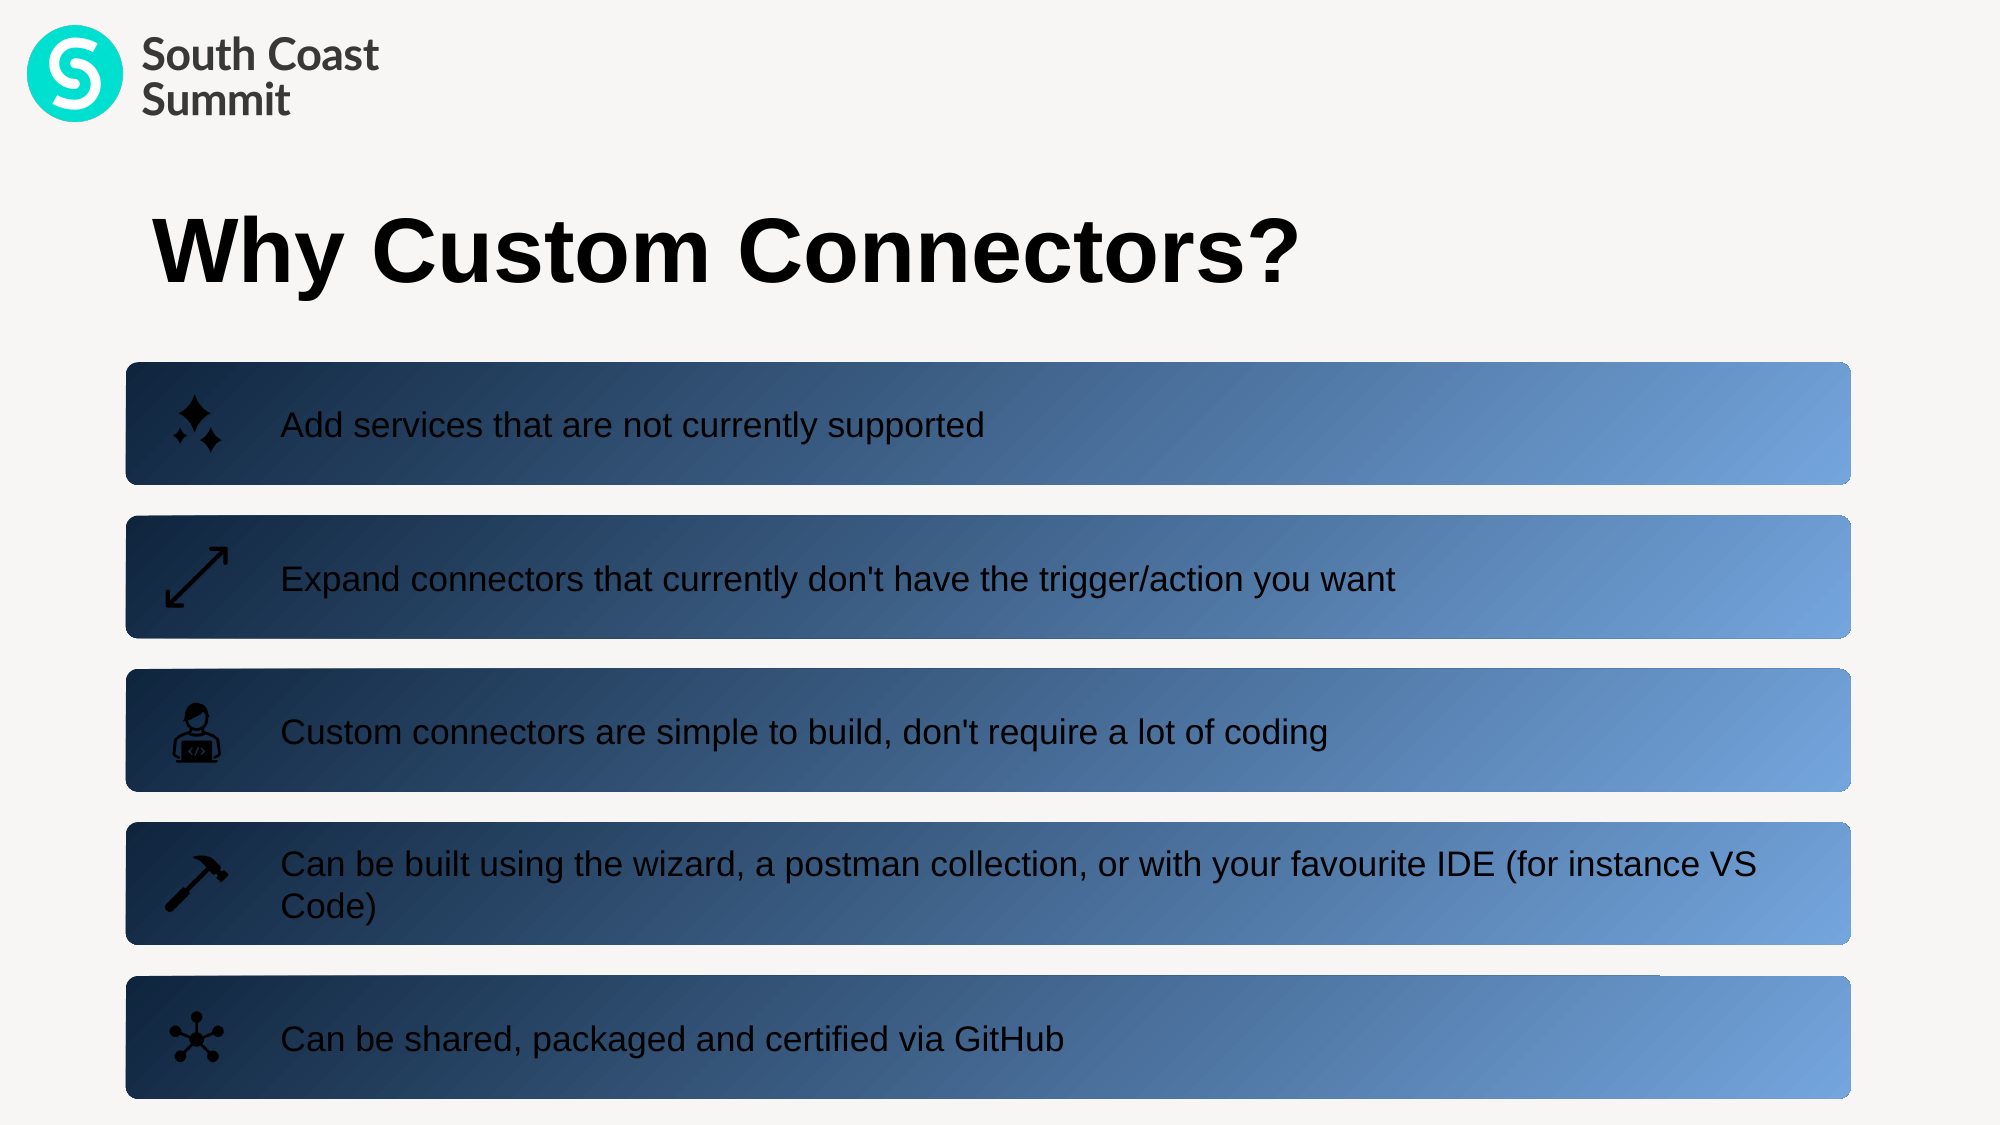

# Why Custom Connectors?
Add services that are not currently supported
Expand connectors that currently don't have the trigger/action you want
Custom connectors are simple to build, don't require a lot of coding
Can be built using the wizard, a postman collection, or with your favourite IDE (for instance VS Code)
Can be shared, packaged and certified via GitHub